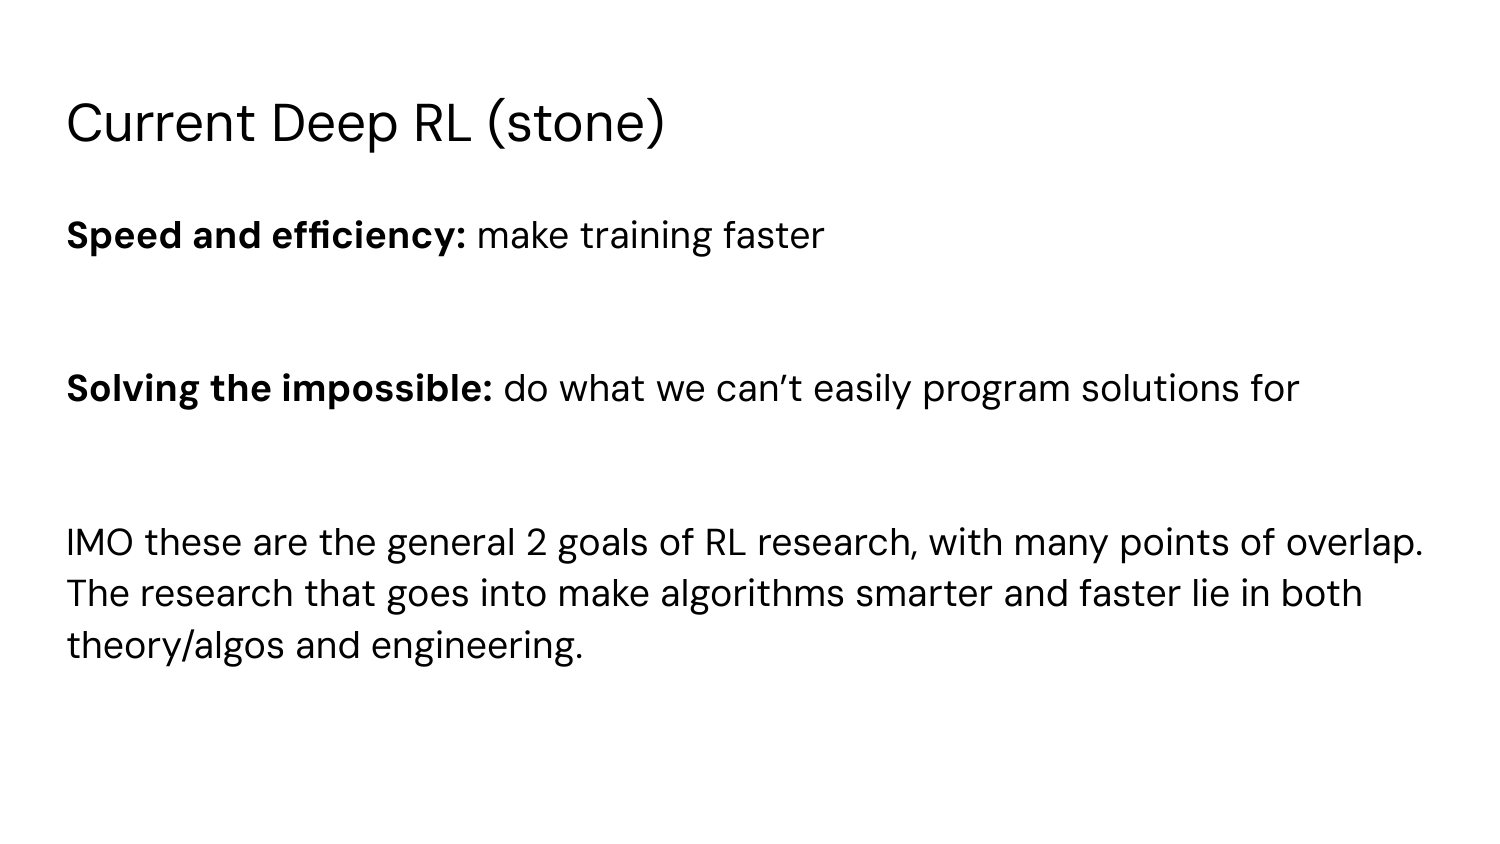

# Current Deep RL (stone)
Speed and efficiency: make training faster

Solving the impossible: do what we can’t easily program solutions for

IMO these are the general 2 goals of RL research, with many points of overlap. The research that goes into make algorithms smarter and faster lie in both theory/algos and engineering.